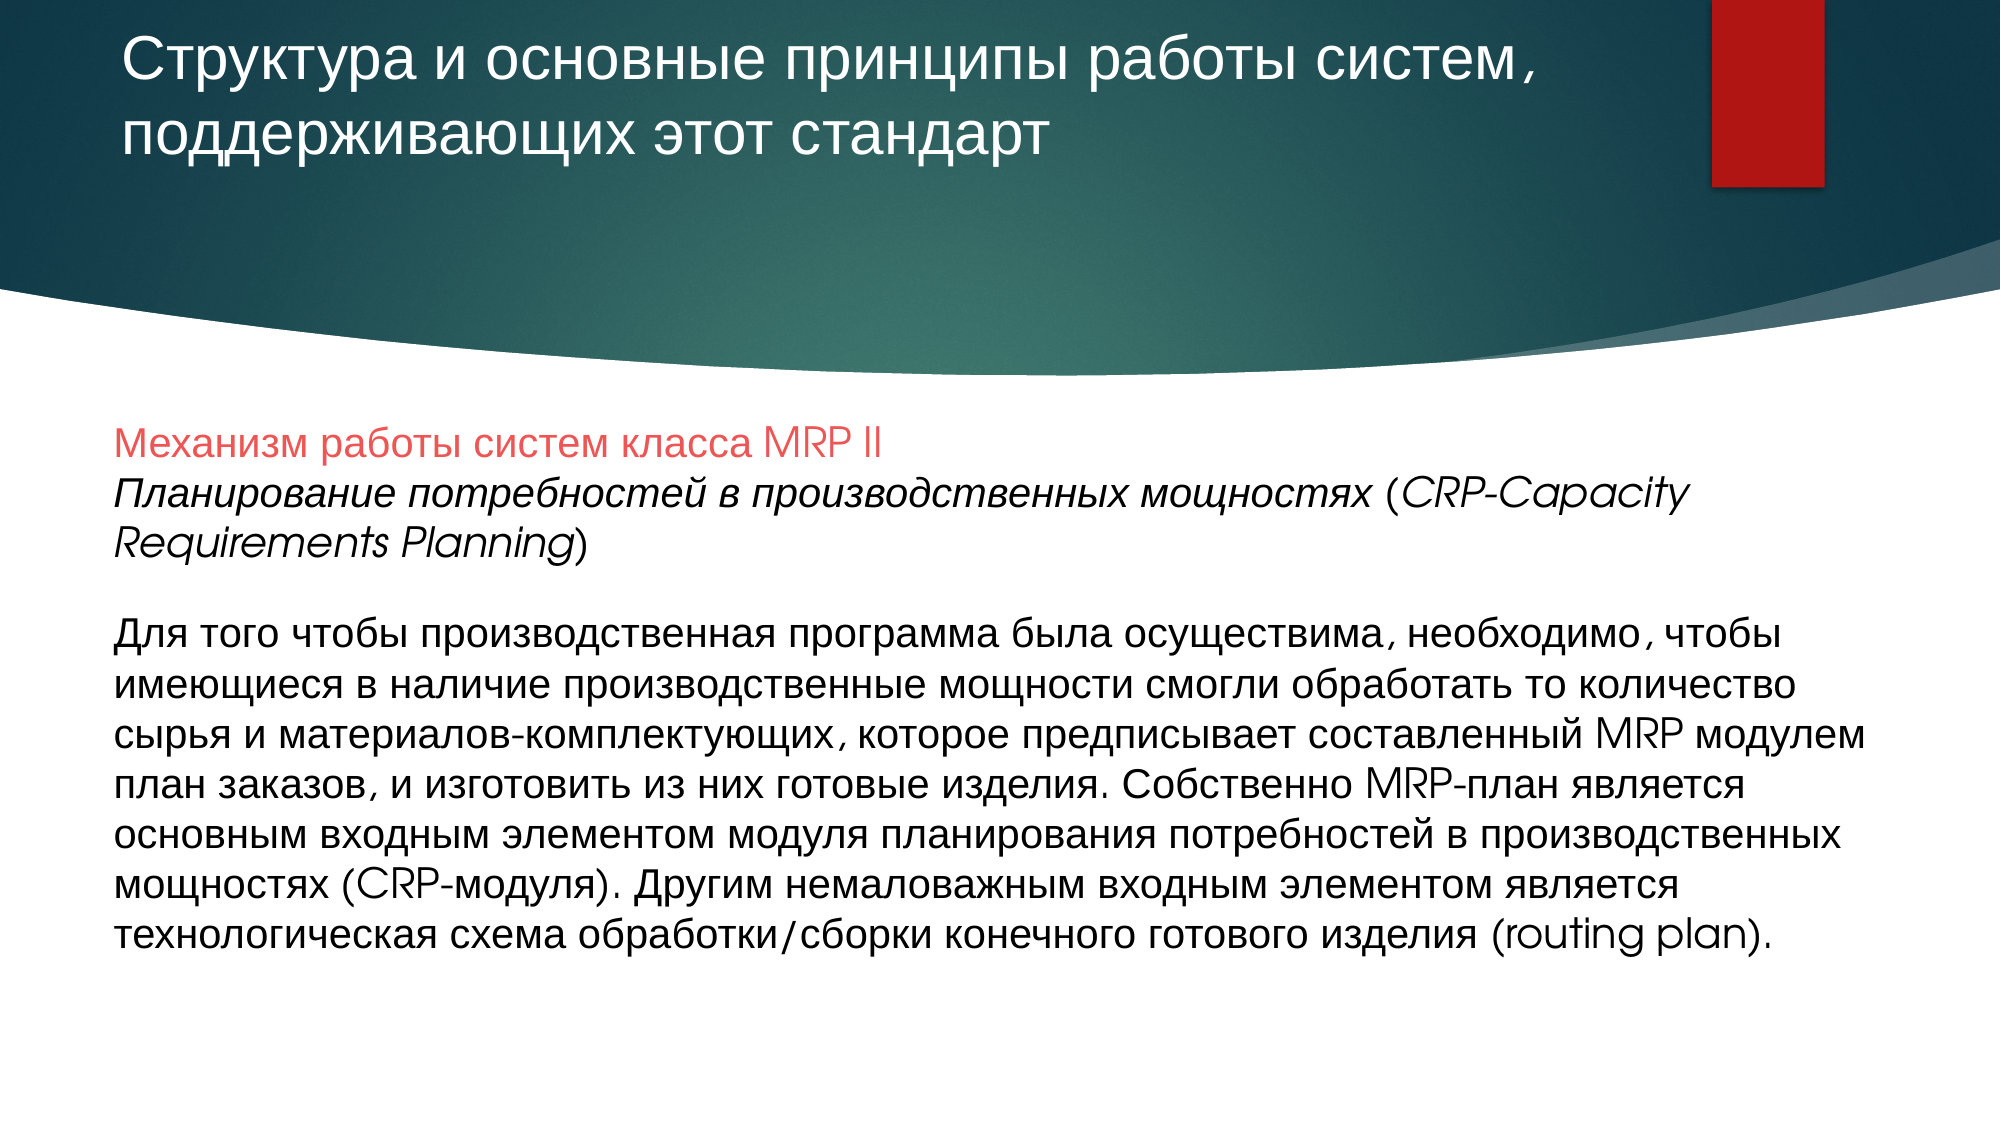

# Структура и основные принципы работы систем, поддерживающих этот стандарт

Механизм работы систем класса MRP II
Планирование потребностей в производственных мощностях (CRP-Capacity Requirements Planning)
Для того чтобы производственная программа была осуществима, необходимо, чтобы имеющиеся в наличие производственные мощности смогли обработать то количество сырья и материалов-комплектующих, которое предписывает составленный MRP модулем план заказов, и изготовить из них готовые изделия. Собственно MRP-план является основным входным элементом модуля планирования потребностей в производственных мощностях (CRP-модуля). Другим немаловажным входным элементом является технологическая схема обработки/сборки конечного готового изделия (routing plan).